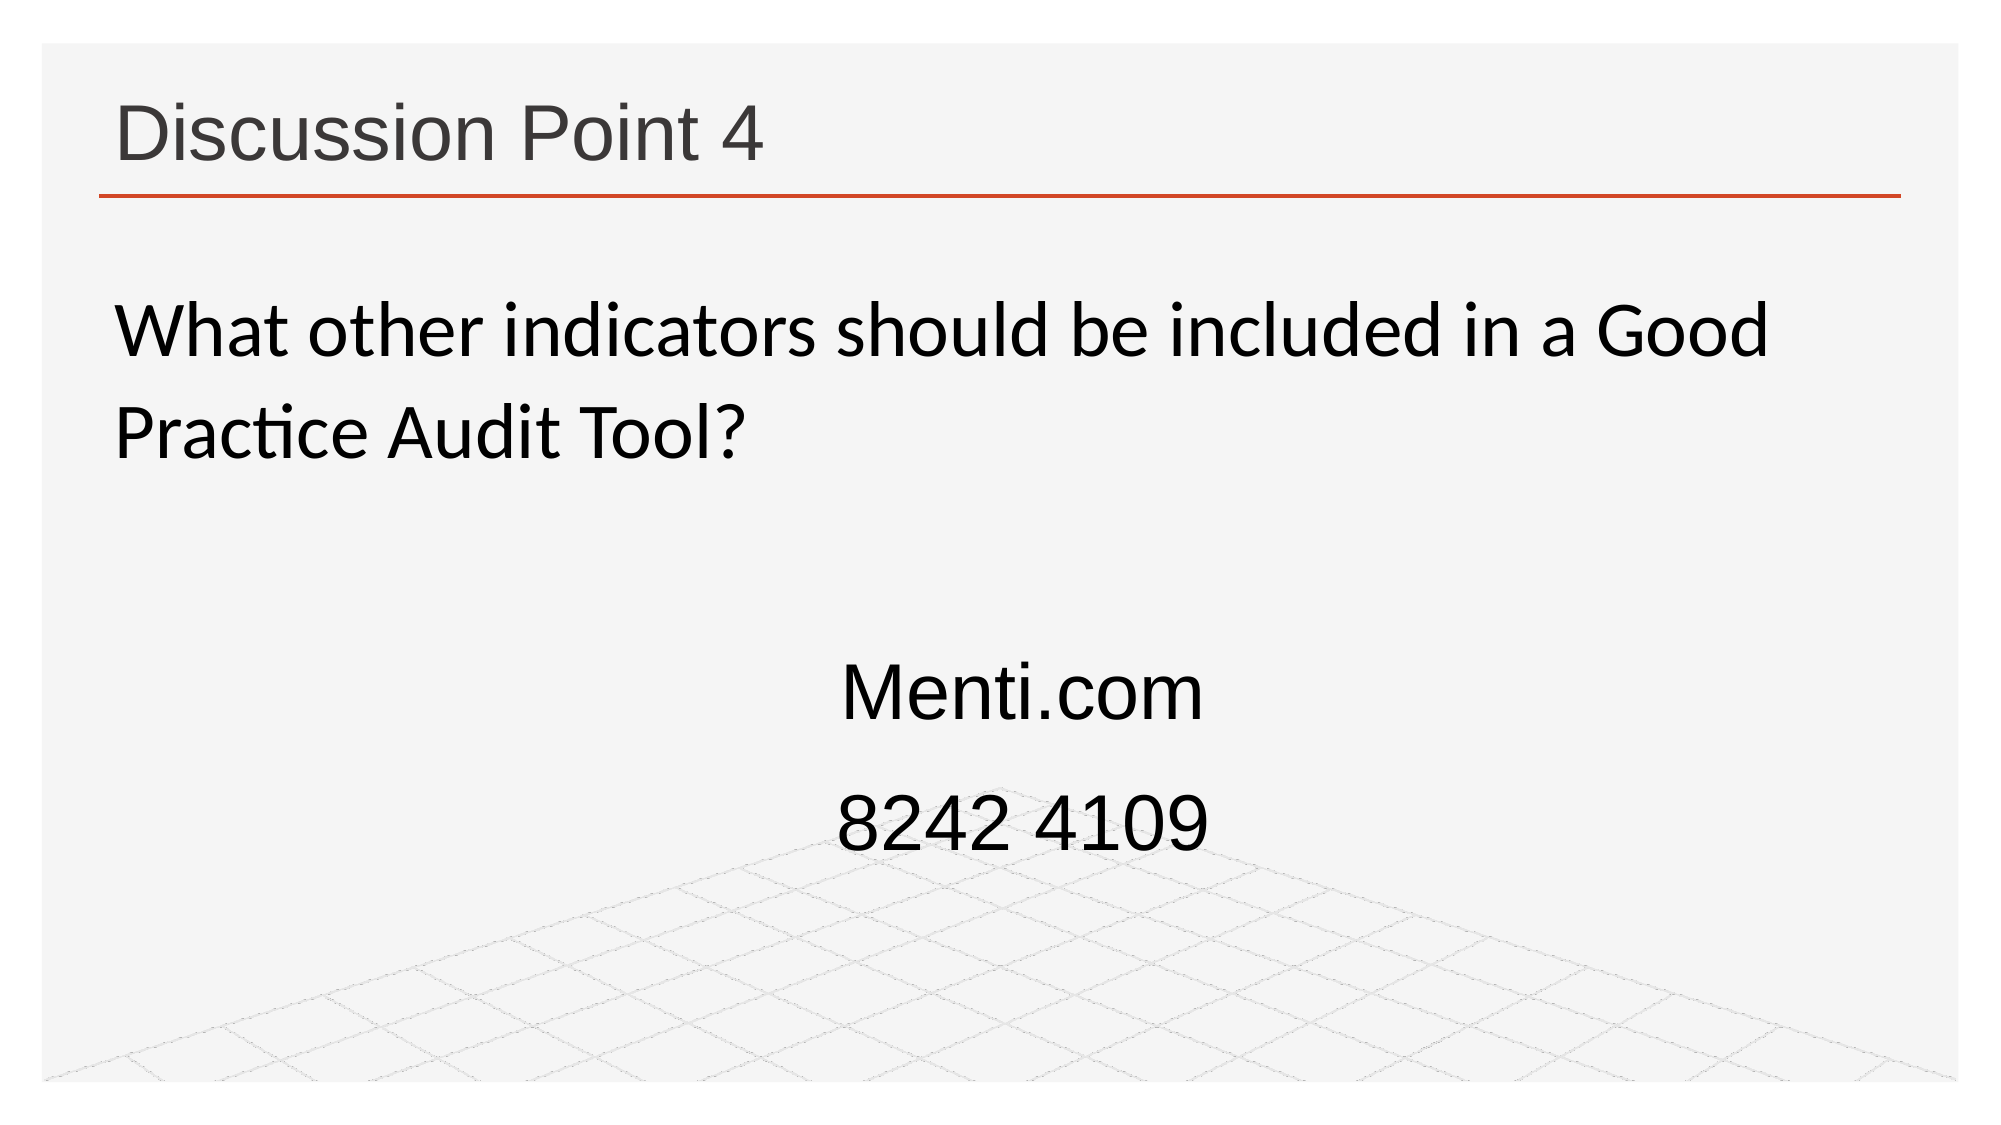

# Discussion Point 4
What other indicators should be included in a Good Practice Audit Tool?

Menti.com
8242 4109